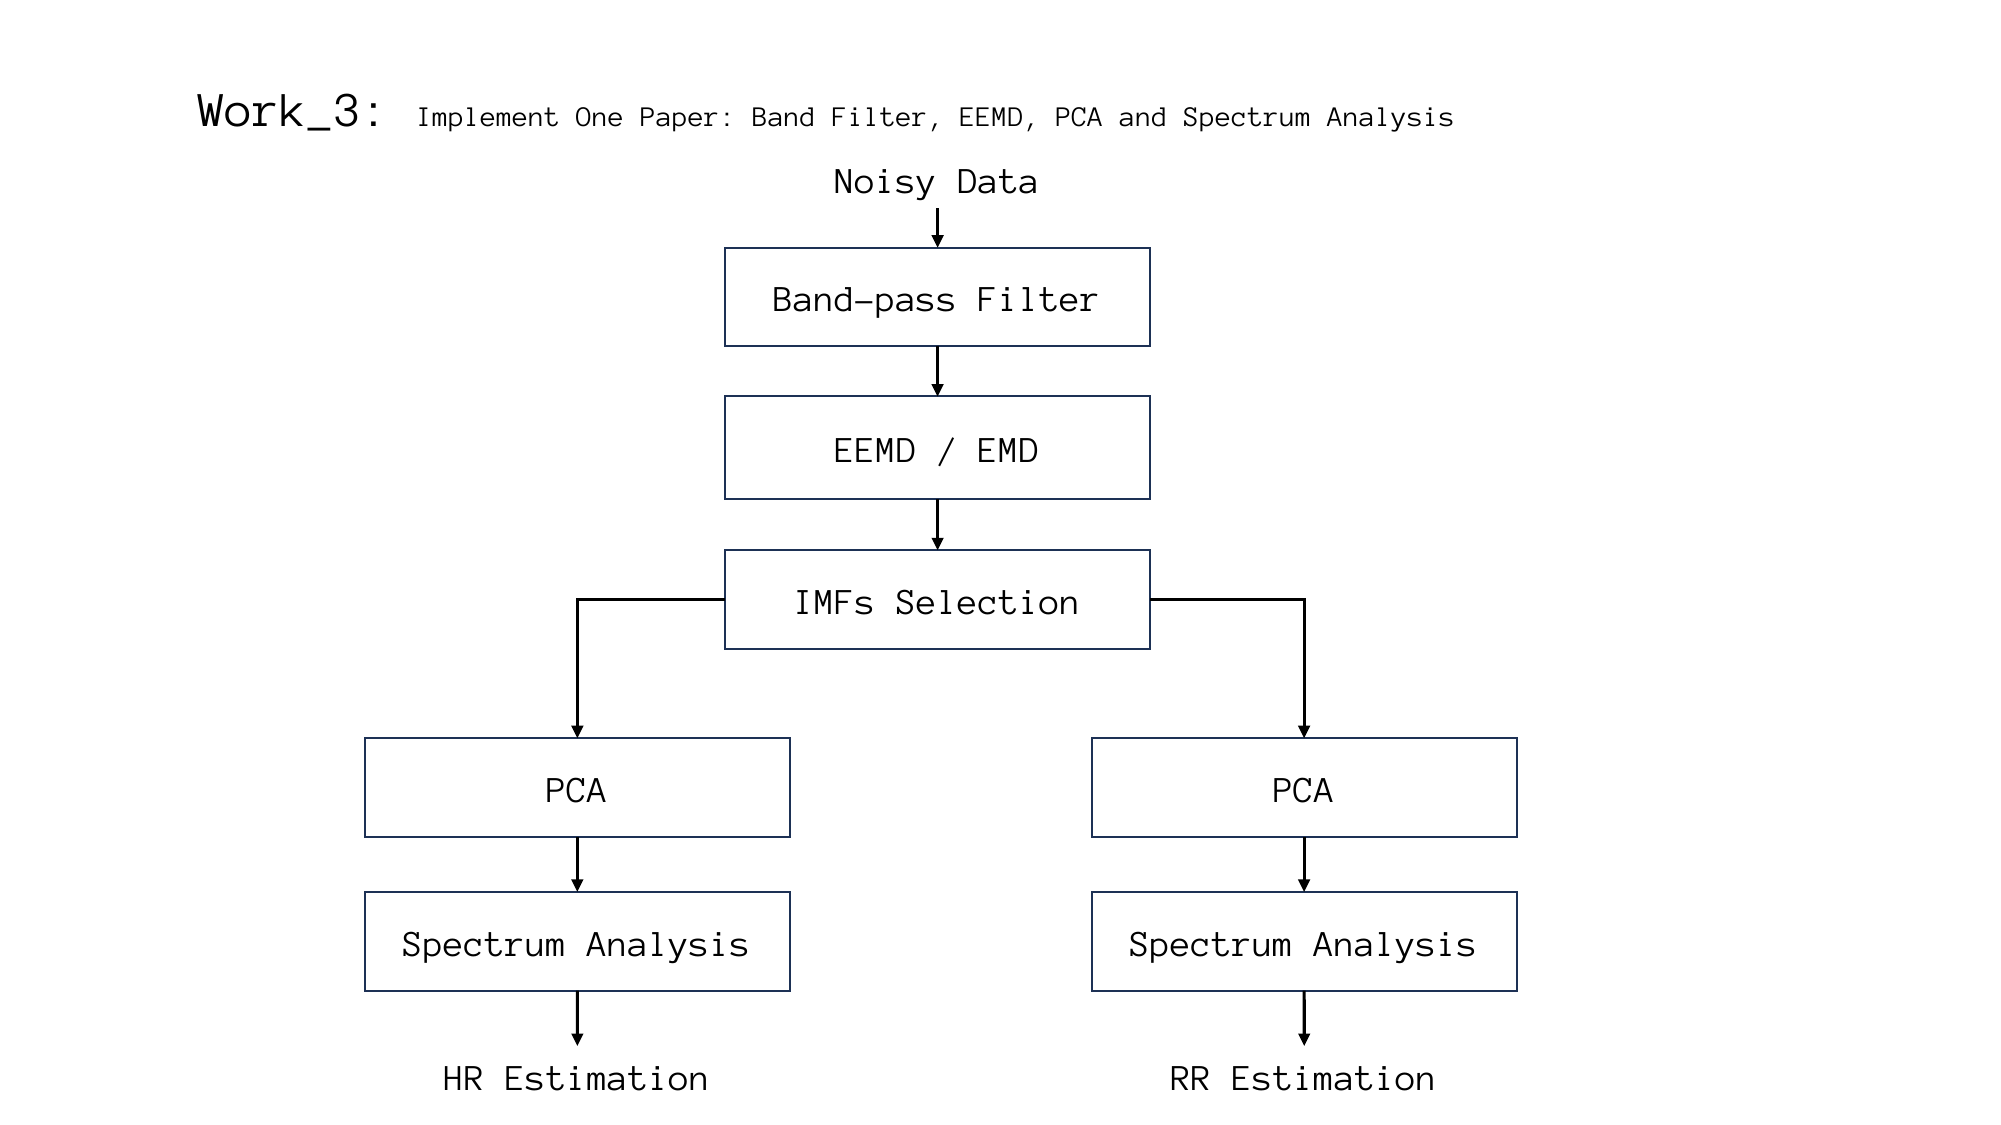

Work_3: Implement One Paper: Band Filter, EEMD, PCA and Spectrum Analysis
Noisy Data
Band-pass Filter
EEMD / EMD
IMFs Selection
PCA
PCA
Spectrum Analysis
Spectrum Analysis
RR Estimation
HR Estimation